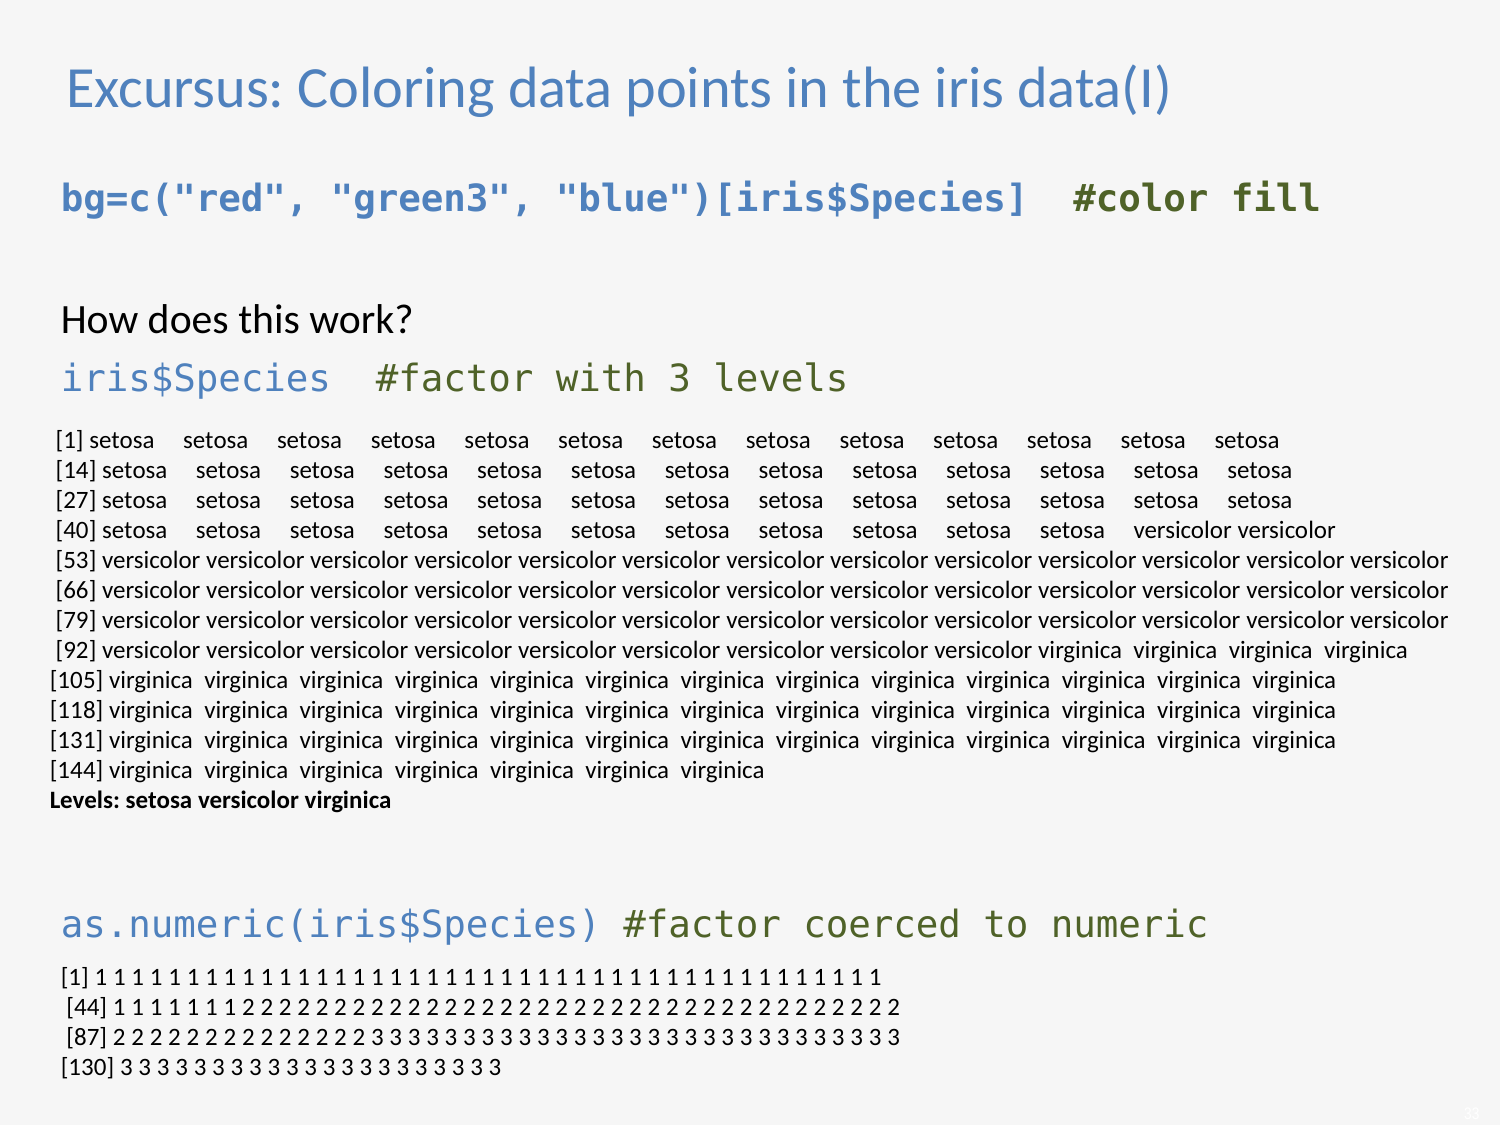

# Excursus: Coloring data points in the iris data(I)
bg=c("red", "green3", "blue")[iris$Species]  #color fill
How does this work?
iris$Species  #factor with 3 levels
 [1] setosa     setosa     setosa     setosa     setosa     setosa     setosa     setosa     setosa     setosa     setosa     setosa     setosa
 [14] setosa     setosa     setosa     setosa     setosa     setosa     setosa     setosa     setosa     setosa     setosa     setosa     setosa
 [27] setosa     setosa     setosa     setosa     setosa     setosa     setosa     setosa     setosa     setosa     setosa     setosa     setosa
 [40] setosa     setosa     setosa     setosa     setosa     setosa     setosa     setosa     setosa     setosa     setosa     versicolor versicolor
 [53] versicolor versicolor versicolor versicolor versicolor versicolor versicolor versicolor versicolor versicolor versicolor versicolor versicolor
 [66] versicolor versicolor versicolor versicolor versicolor versicolor versicolor versicolor versicolor versicolor versicolor versicolor versicolor
 [79] versicolor versicolor versicolor versicolor versicolor versicolor versicolor versicolor versicolor versicolor versicolor versicolor versicolor
 [92] versicolor versicolor versicolor versicolor versicolor versicolor versicolor versicolor versicolor virginica  virginica  virginica  virginica
[105] virginica  virginica  virginica  virginica  virginica  virginica  virginica  virginica  virginica  virginica  virginica  virginica  virginica
[118] virginica  virginica  virginica  virginica  virginica  virginica  virginica  virginica  virginica  virginica  virginica  virginica  virginica
[131] virginica  virginica  virginica  virginica  virginica  virginica  virginica  virginica  virginica  virginica  virginica  virginica  virginica
[144] virginica  virginica  virginica  virginica  virginica  virginica  virginica
Levels: setosa versicolor virginica
as.numeric(iris$Species) #factor coerced to numeric
[1] 1 1 1 1 1 1 1 1 1 1 1 1 1 1 1 1 1 1 1 1 1 1 1 1 1 1 1 1 1 1 1 1 1 1 1 1 1 1 1 1 1 1 1
 [44] 1 1 1 1 1 1 1 2 2 2 2 2 2 2 2 2 2 2 2 2 2 2 2 2 2 2 2 2 2 2 2 2 2 2 2 2 2 2 2 2 2 2 2
 [87] 2 2 2 2 2 2 2 2 2 2 2 2 2 2 3 3 3 3 3 3 3 3 3 3 3 3 3 3 3 3 3 3 3 3 3 3 3 3 3 3 3 3 3
[130] 3 3 3 3 3 3 3 3 3 3 3 3 3 3 3 3 3 3 3 3 3